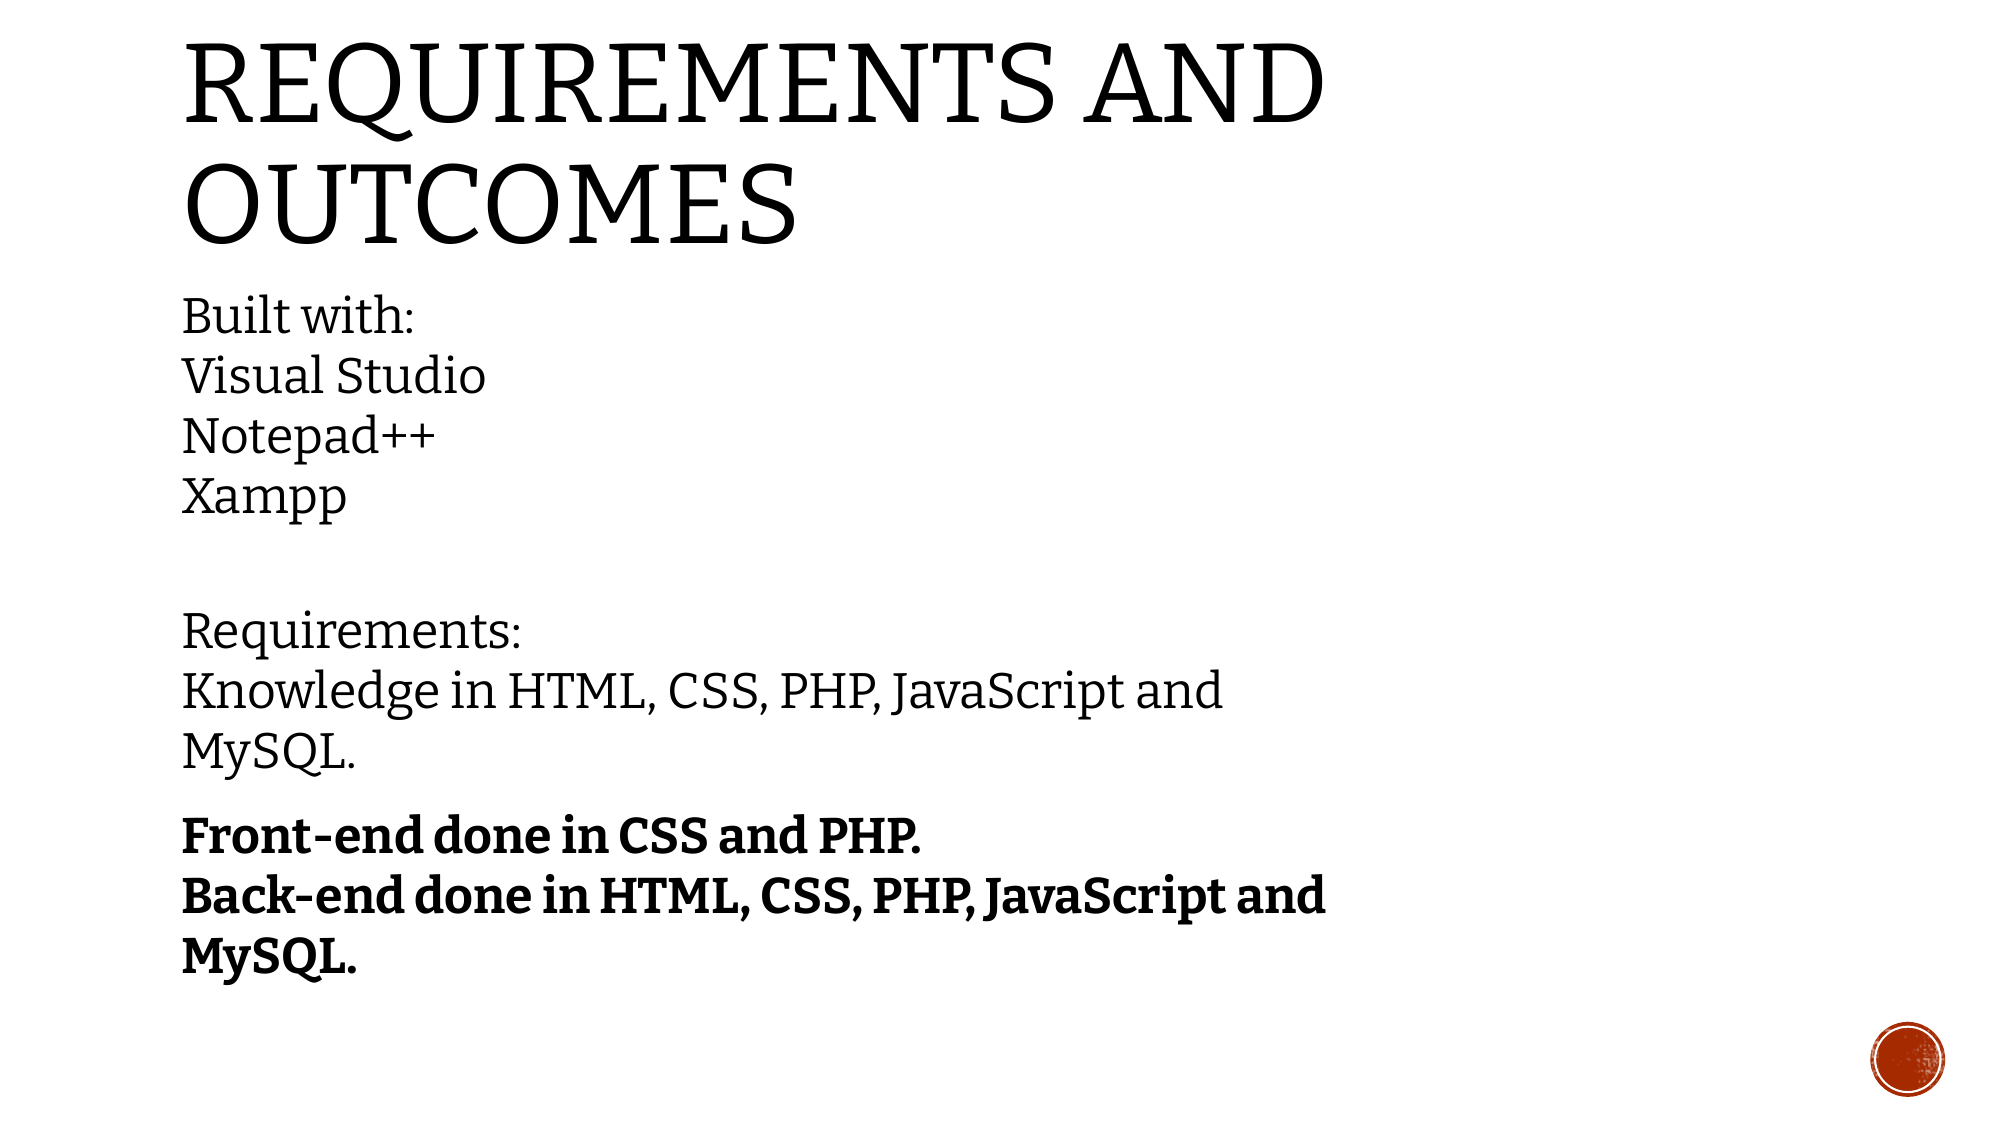

# Requirements and outcomes
Built with:
Visual Studio
Notepad++
Xampp
Requirements:
Knowledge in HTML, CSS, PHP, JavaScript and MySQL.
Front-end done in CSS and PHP.
Back-end done in HTML, CSS, PHP, JavaScript and MySQL.